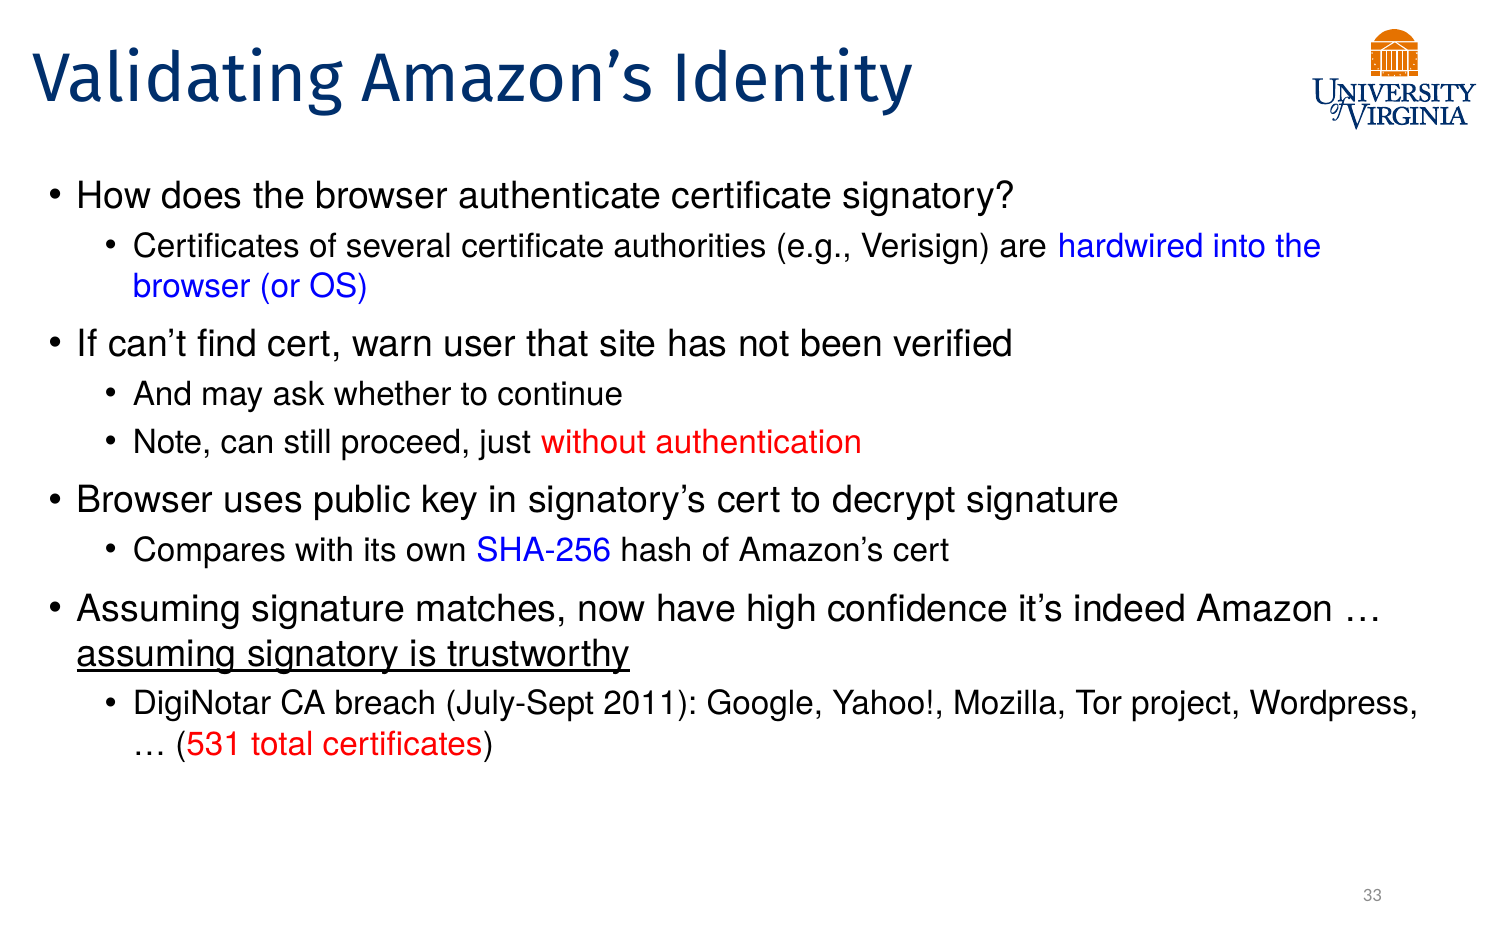

# Validating Amazon’s Identity
How does the browser authenticate certificate signatory?
Certificates of several certificate authorities (e.g., Verisign) are hardwired into the browser (or OS)
If can’t find cert, warn user that site has not been verified
And may ask whether to continue
Note, can still proceed, just without authentication
Browser uses public key in signatory’s cert to decrypt signature
Compares with its own SHA-256 hash of Amazon’s cert
Assuming signature matches, now have high confidence it’s indeed Amazon … assuming signatory is trustworthy
DigiNotar CA breach (July-Sept 2011): Google, Yahoo!, Mozilla, Tor project, Wordpress, … (531 total certificates)
33